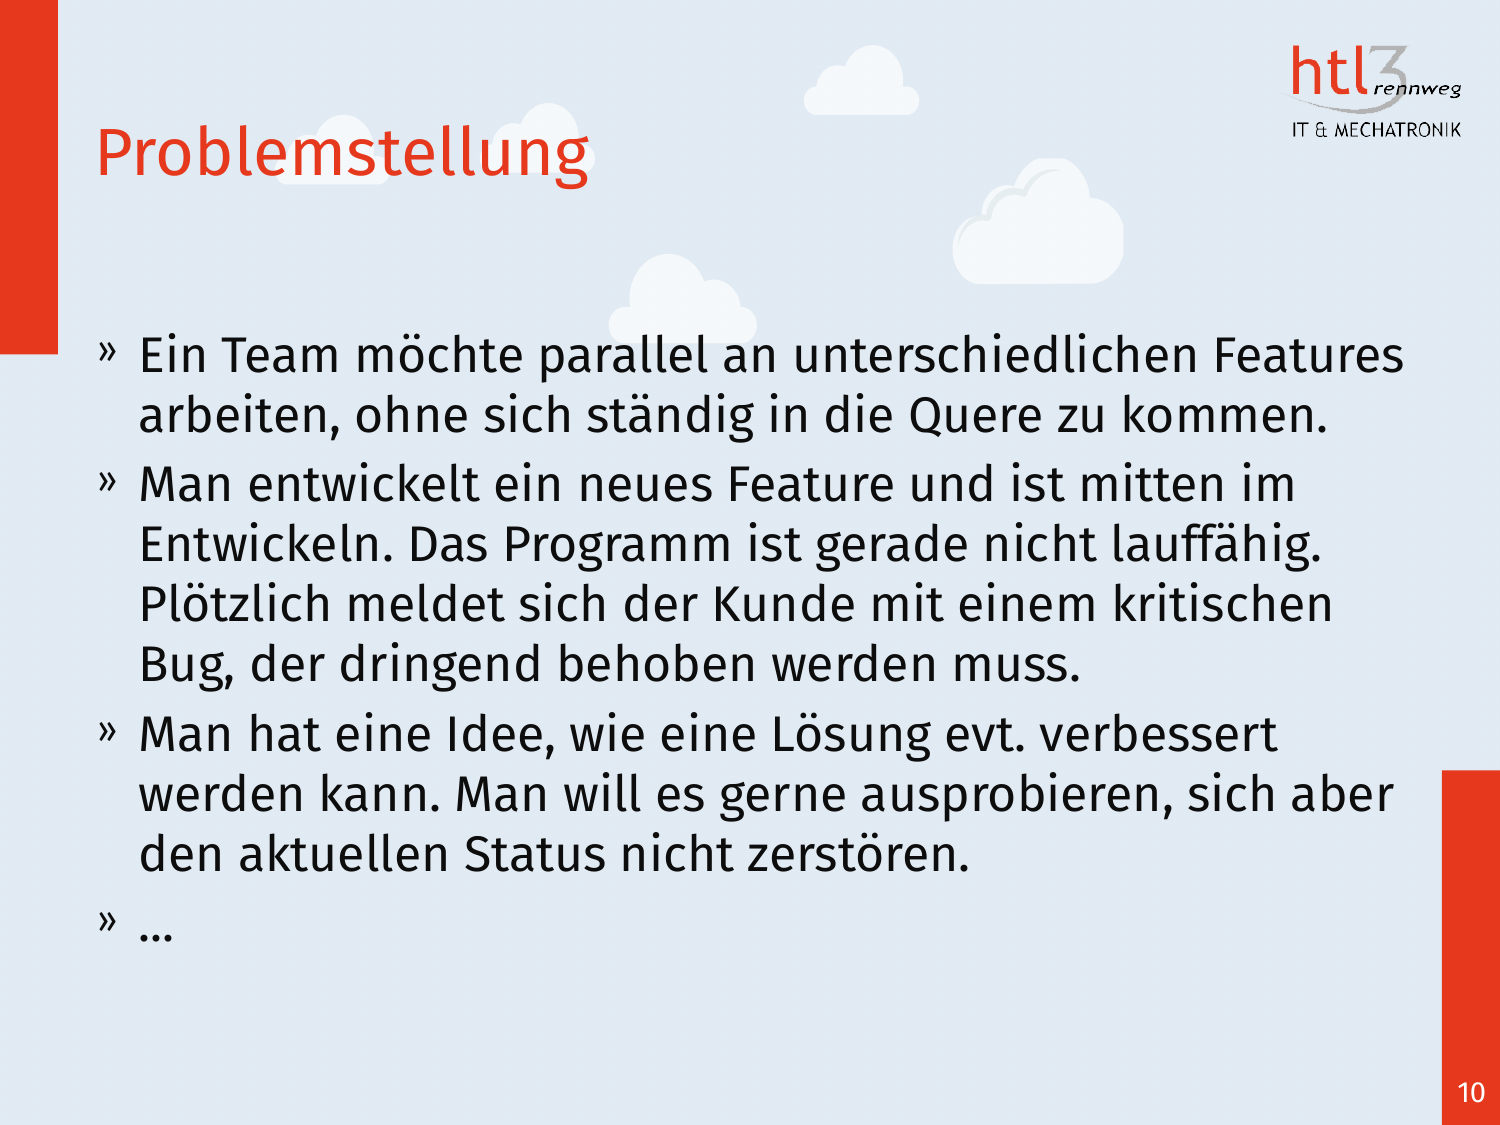

# Problemstellung
Ein Team möchte parallel an unterschiedlichen Features arbeiten, ohne sich ständig in die Quere zu kommen.
Man entwickelt ein neues Feature und ist mitten im Entwickeln. Das Programm ist gerade nicht lauffähig. Plötzlich meldet sich der Kunde mit einem kritischen Bug, der dringend behoben werden muss.
Man hat eine Idee, wie eine Lösung evt. verbessert werden kann. Man will es gerne ausprobieren, sich aber den aktuellen Status nicht zerstören.
...